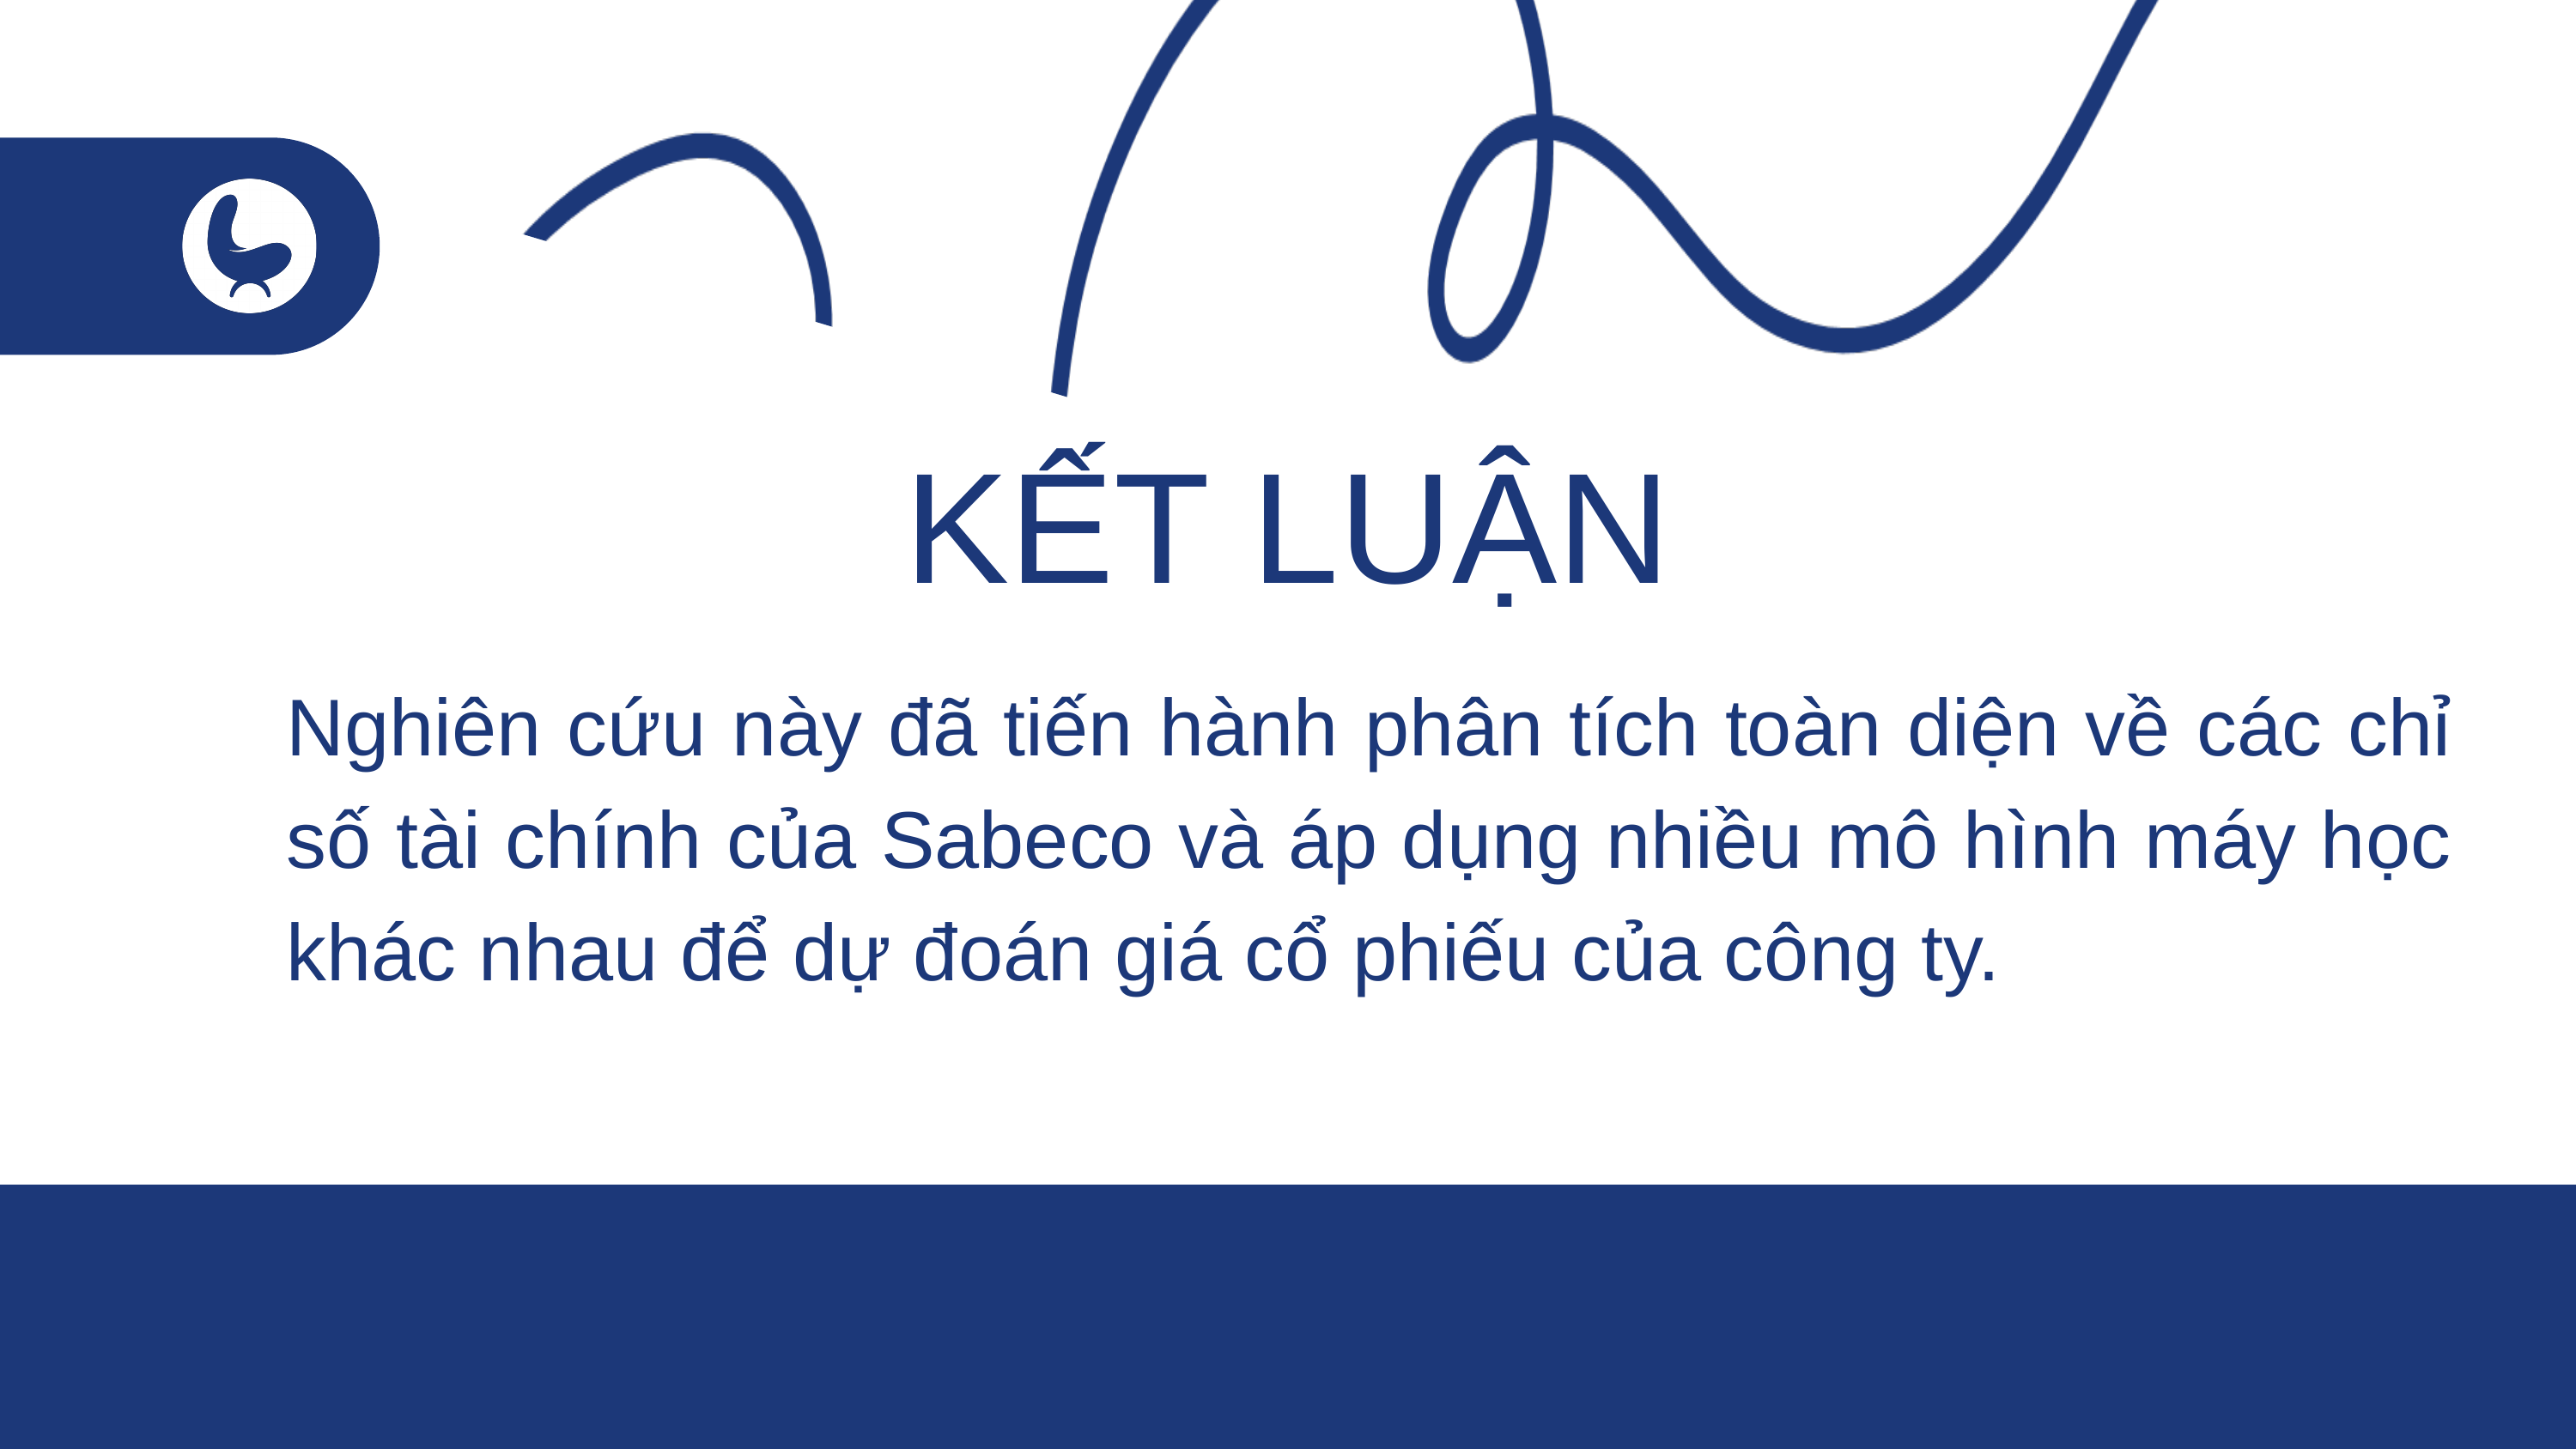

KẾT LUẬN
Nghiên cứu này đã tiến hành phân tích toàn diện về các chỉ số tài chính của Sabeco và áp dụng nhiều mô hình máy học khác nhau để dự đoán giá cổ phiếu của công ty.
www.reallygreatsite.com